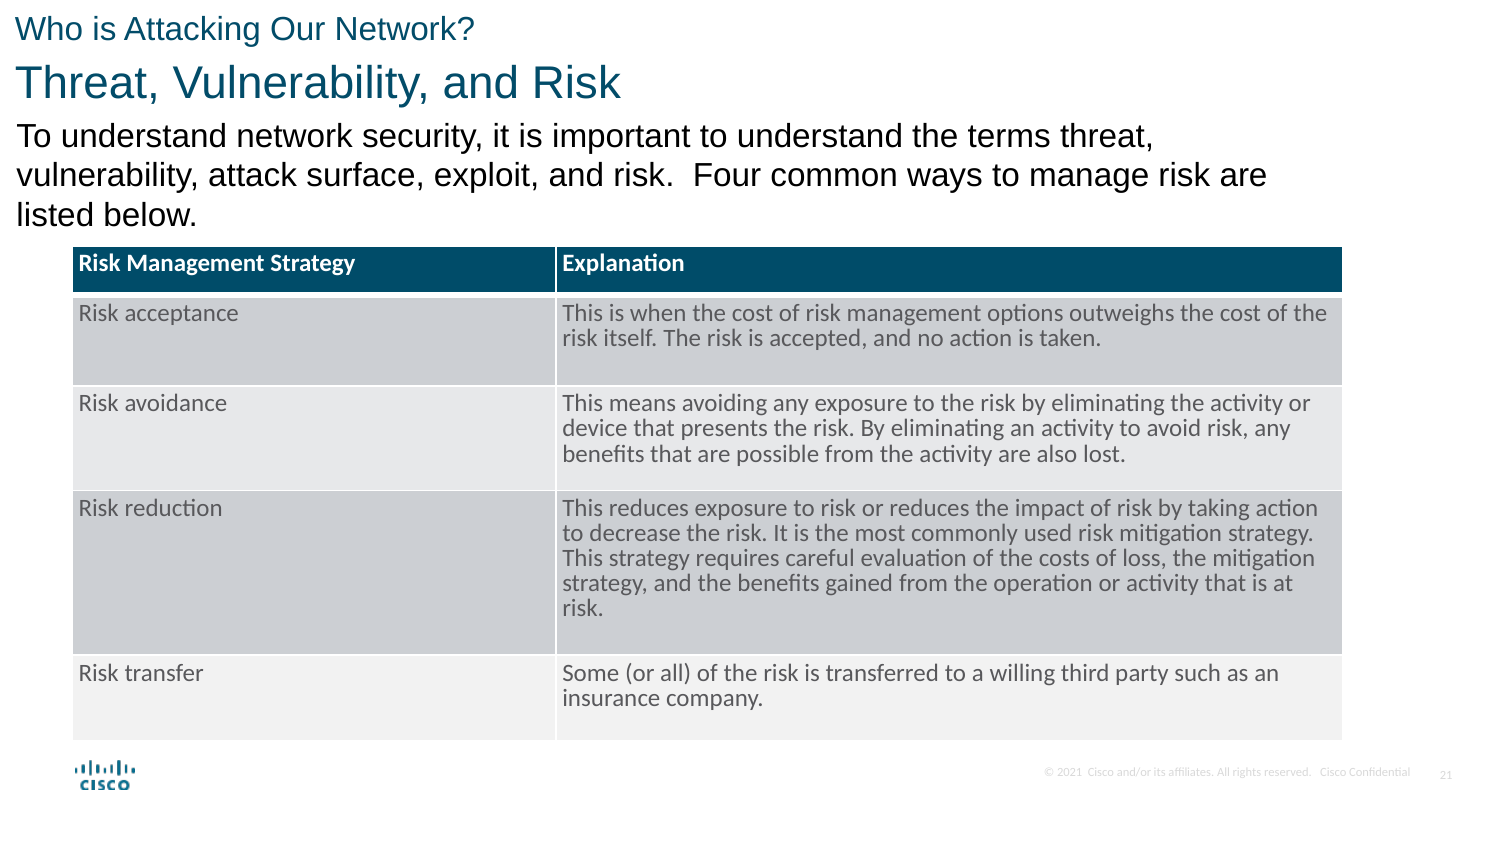

# Who is Attacking Our Network?
Threat, Vulnerability, and Risk
To understand network security, it is important to understand the terms threat, vulnerability, attack surface, exploit, and risk.  Four common ways to manage risk are listed below.
| Risk Management Strategy | Explanation |
| --- | --- |
| Risk acceptance | This is when the cost of risk management options outweighs the cost of the risk itself. The risk is accepted, and no action is taken. |
| Risk avoidance | This means avoiding any exposure to the risk by eliminating the activity or device that presents the risk. By eliminating an activity to avoid risk, any benefits that are possible from the activity are also lost. |
| Risk reduction | This reduces exposure to risk or reduces the impact of risk by taking action to decrease the risk. It is the most commonly used risk mitigation strategy. This strategy requires careful evaluation of the costs of loss, the mitigation strategy, and the benefits gained from the operation or activity that is at risk. |
| Risk transfer | Some (or all) of the risk is transferred to a willing third party such as an insurance company. |
21